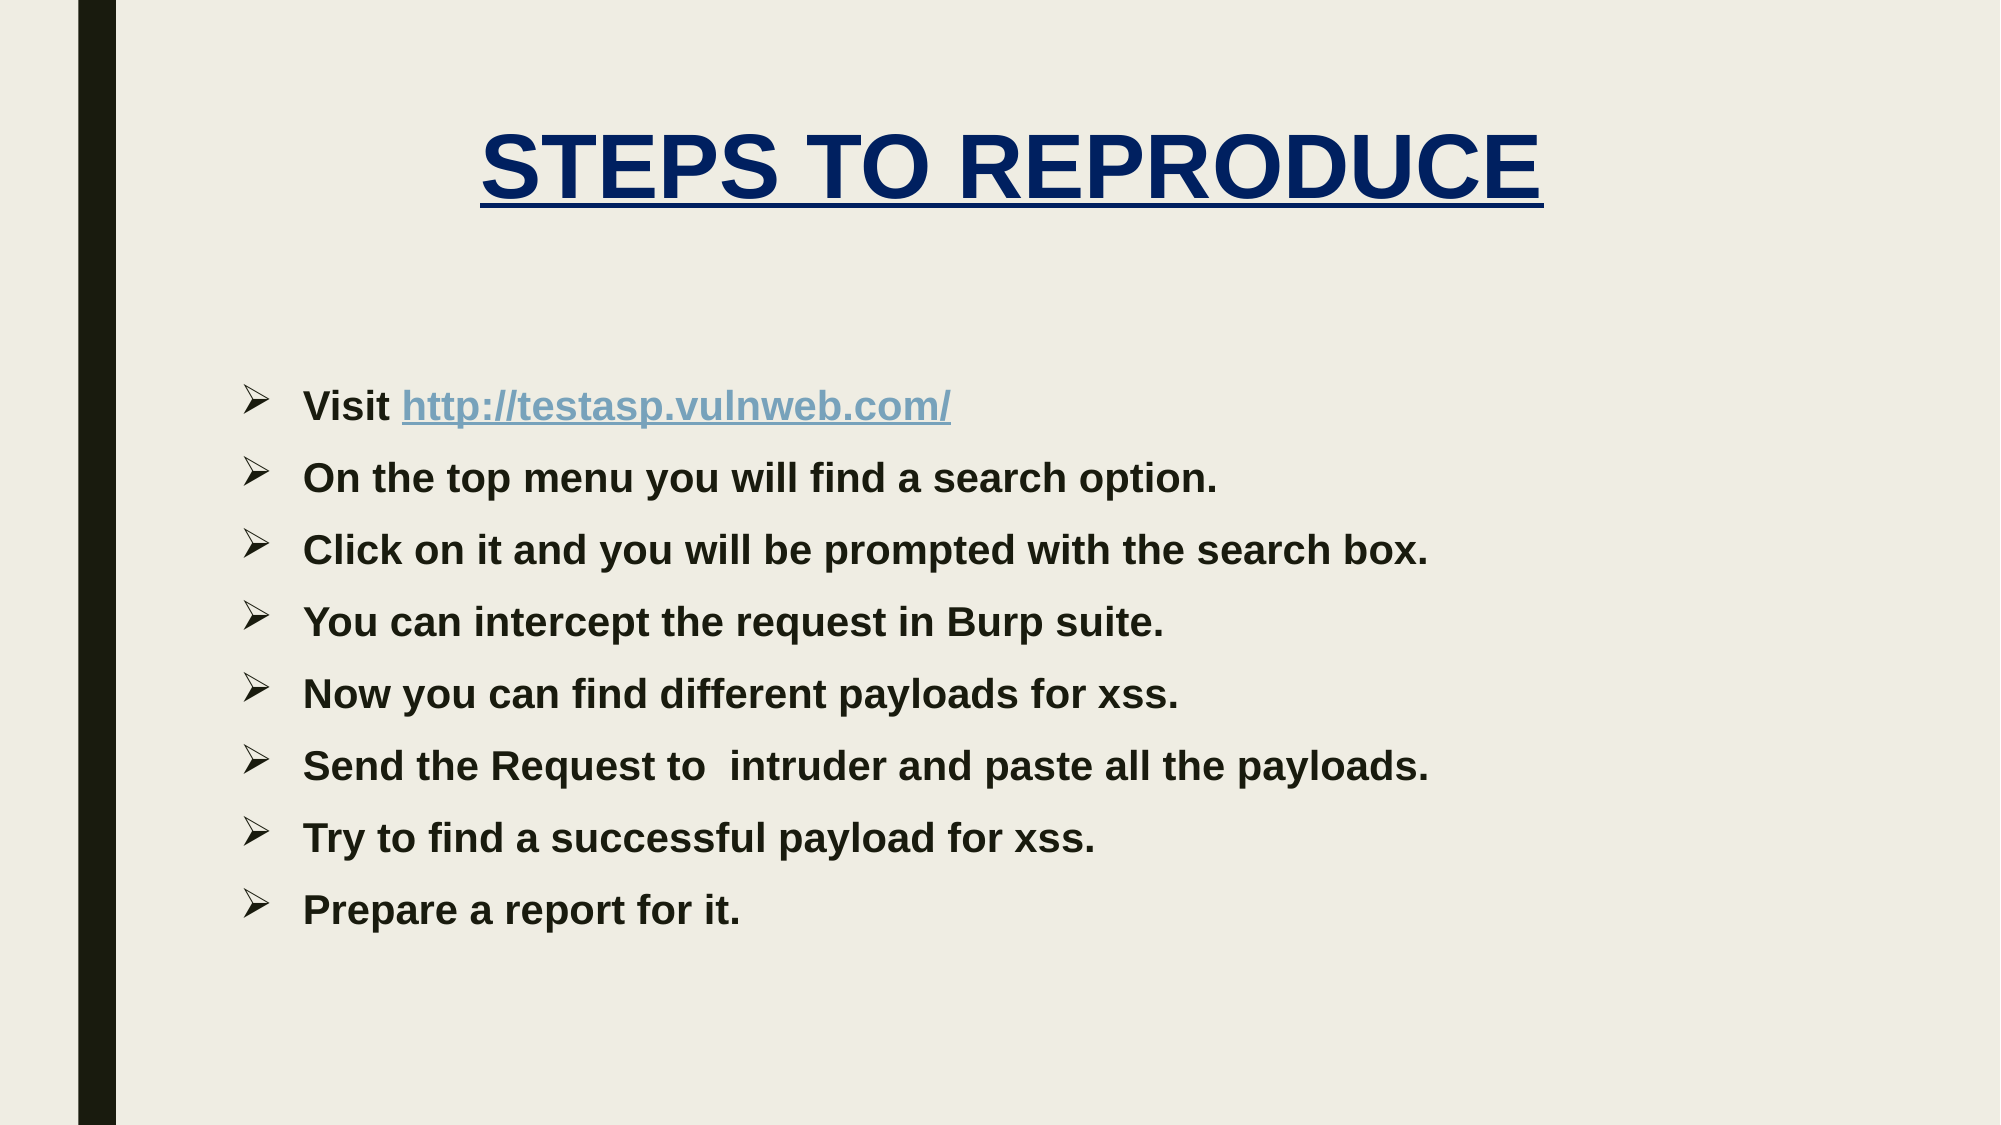

# STEPS TO REPRODUCE
Visit http://testasp.vulnweb.com/
On the top menu you will find a search option.
Click on it and you will be prompted with the search box.
You can intercept the request in Burp suite.
Now you can find different payloads for xss.
Send the Request to  intruder and paste all the payloads.
Try to find a successful payload for xss.
Prepare a report for it.